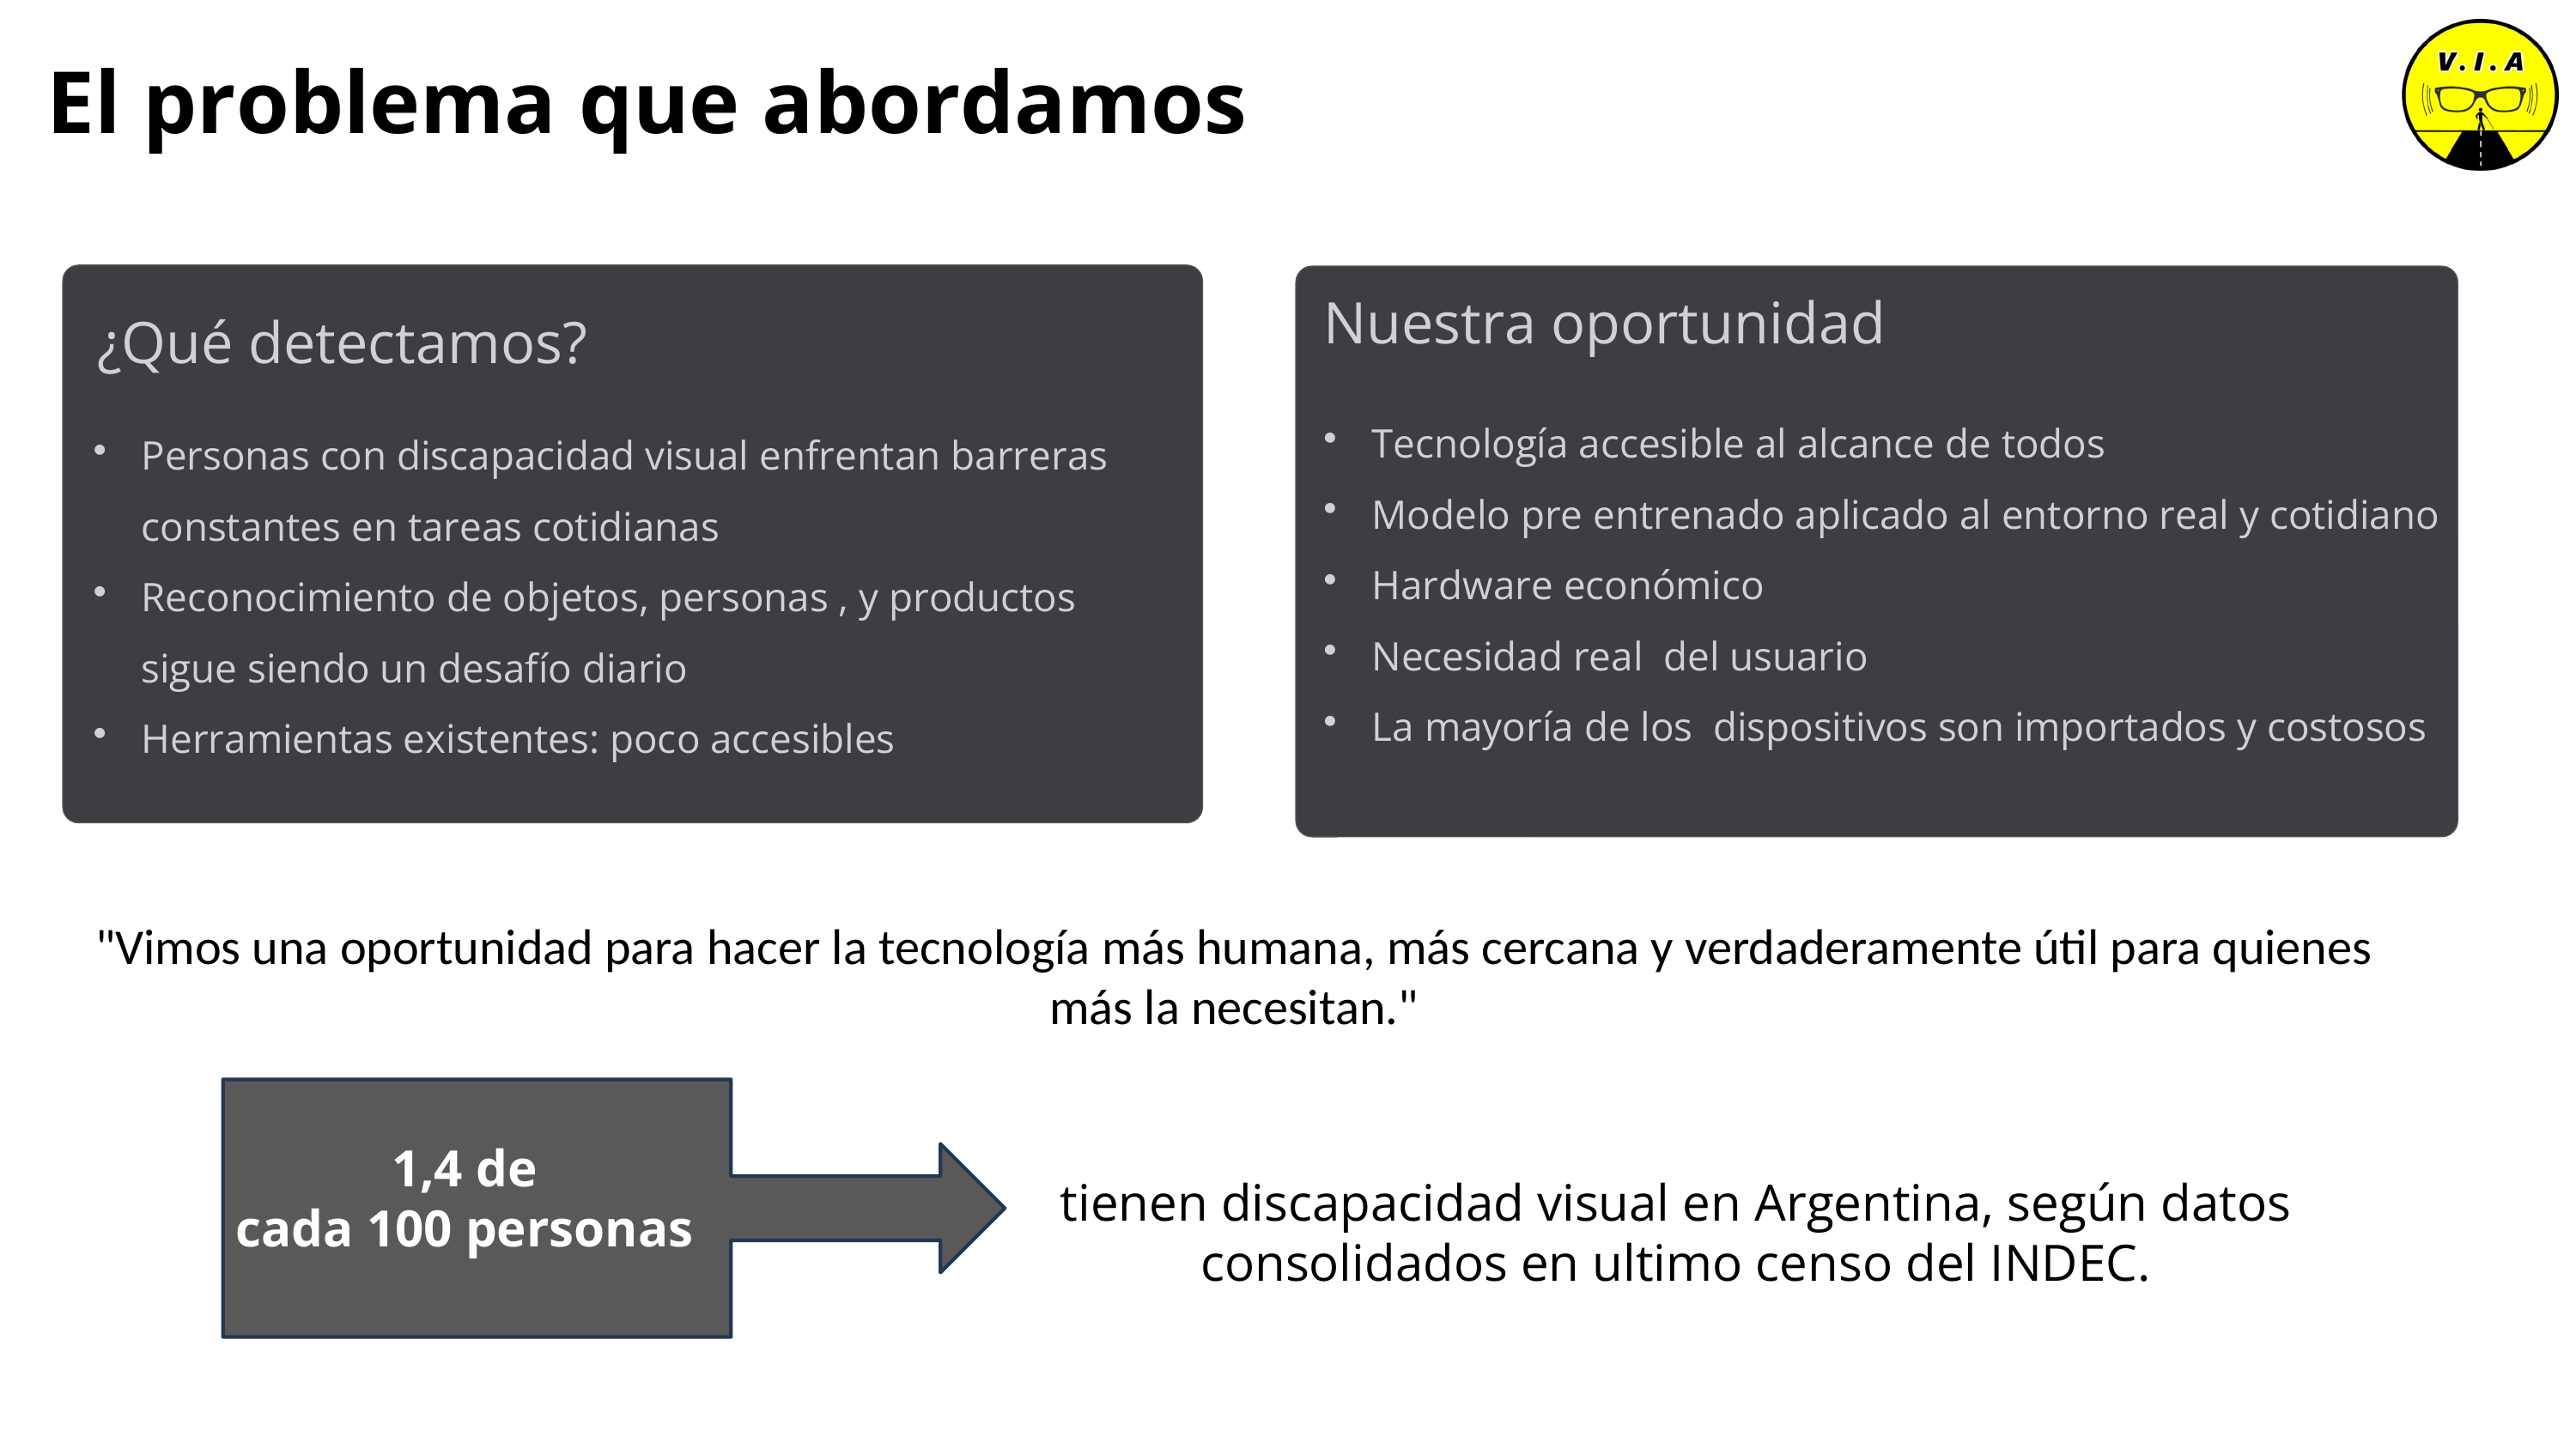

El problema que abordamos

¿Qué detectamos?
Nuestra oportunidad
Tecnología accesible al alcance de todos
Modelo pre entrenado aplicado al entorno real y cotidiano
Hardware económico
Necesidad real  del usuario
La mayoría de los  dispositivos son importados y costosos

Personas con discapacidad visual enfrentan barreras constantes en tareas cotidianas
Reconocimiento de objetos, personas , y productos sigue siendo un desafío diario
Herramientas existentes: poco accesibles

"Vimos una oportunidad para hacer la tecnología más humana, más cercana y verdaderamente útil para quienes más la necesitan."

1,4 de
cada 100 personas
tienen discapacidad visual en Argentina, según datos consolidados en ultimo censo del INDEC.